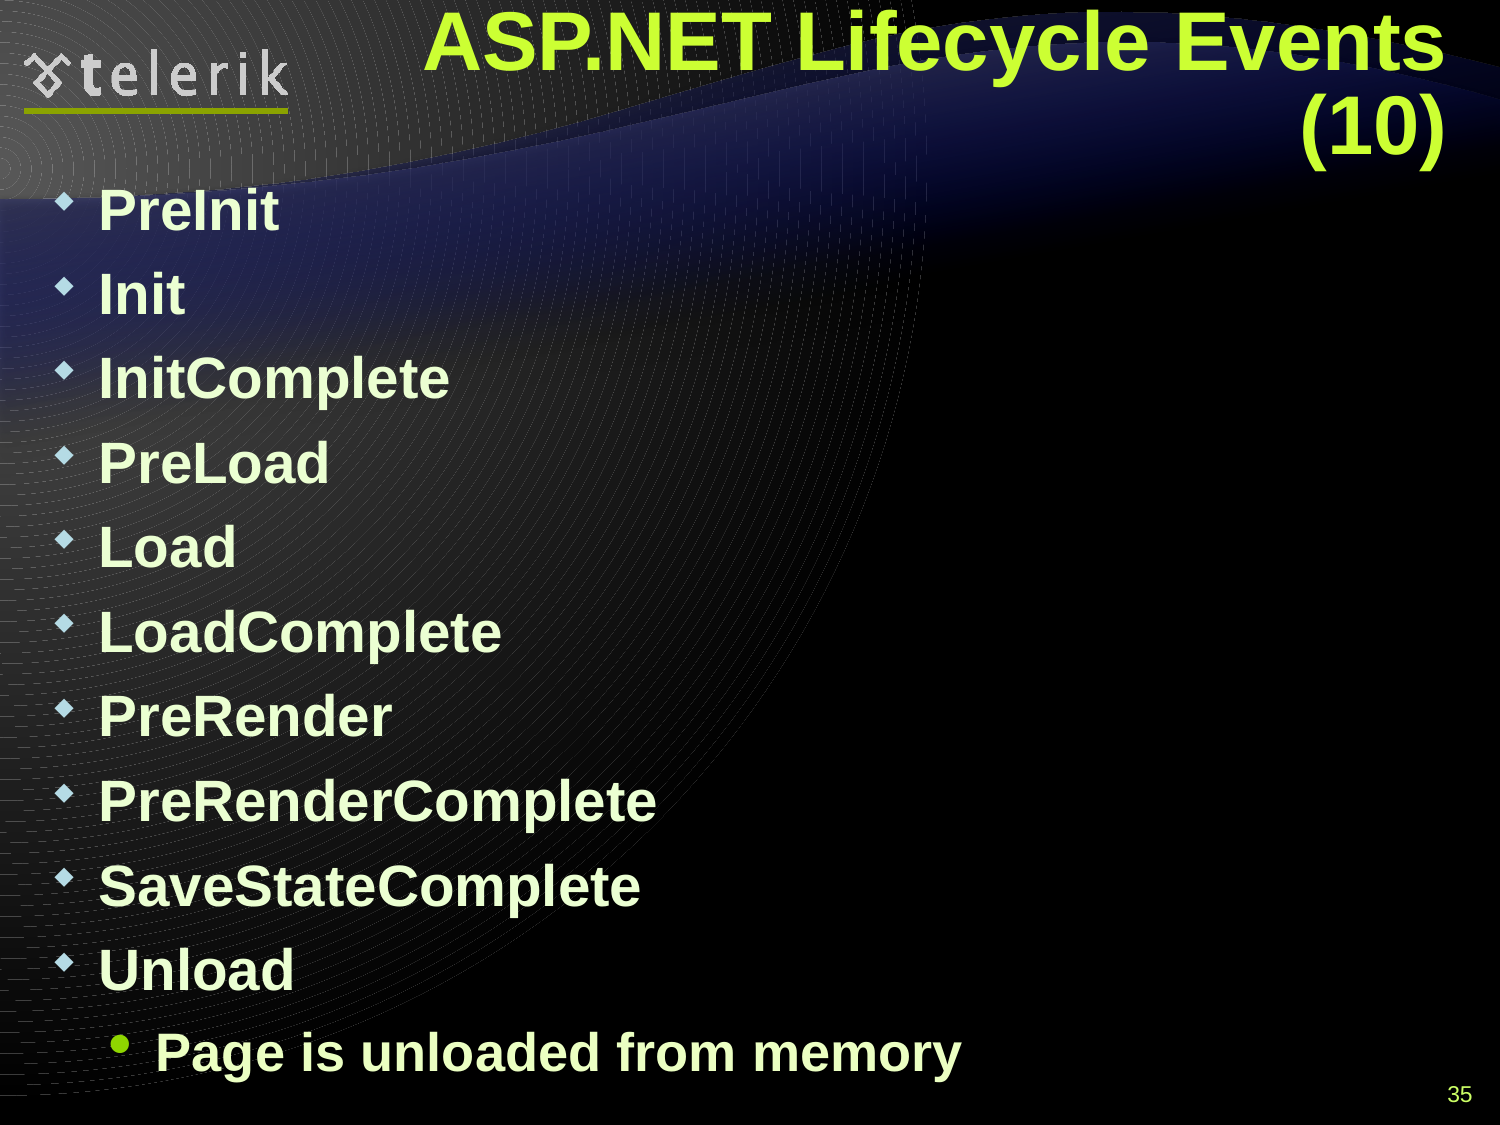

# ASP.NET Lifecycle Events (10)
PreInit
Init
InitComplete
PreLoad
Load
LoadComplete
PreRender
PreRenderComplete
SaveStateComplete
Unload
Page is unloaded from memory
35